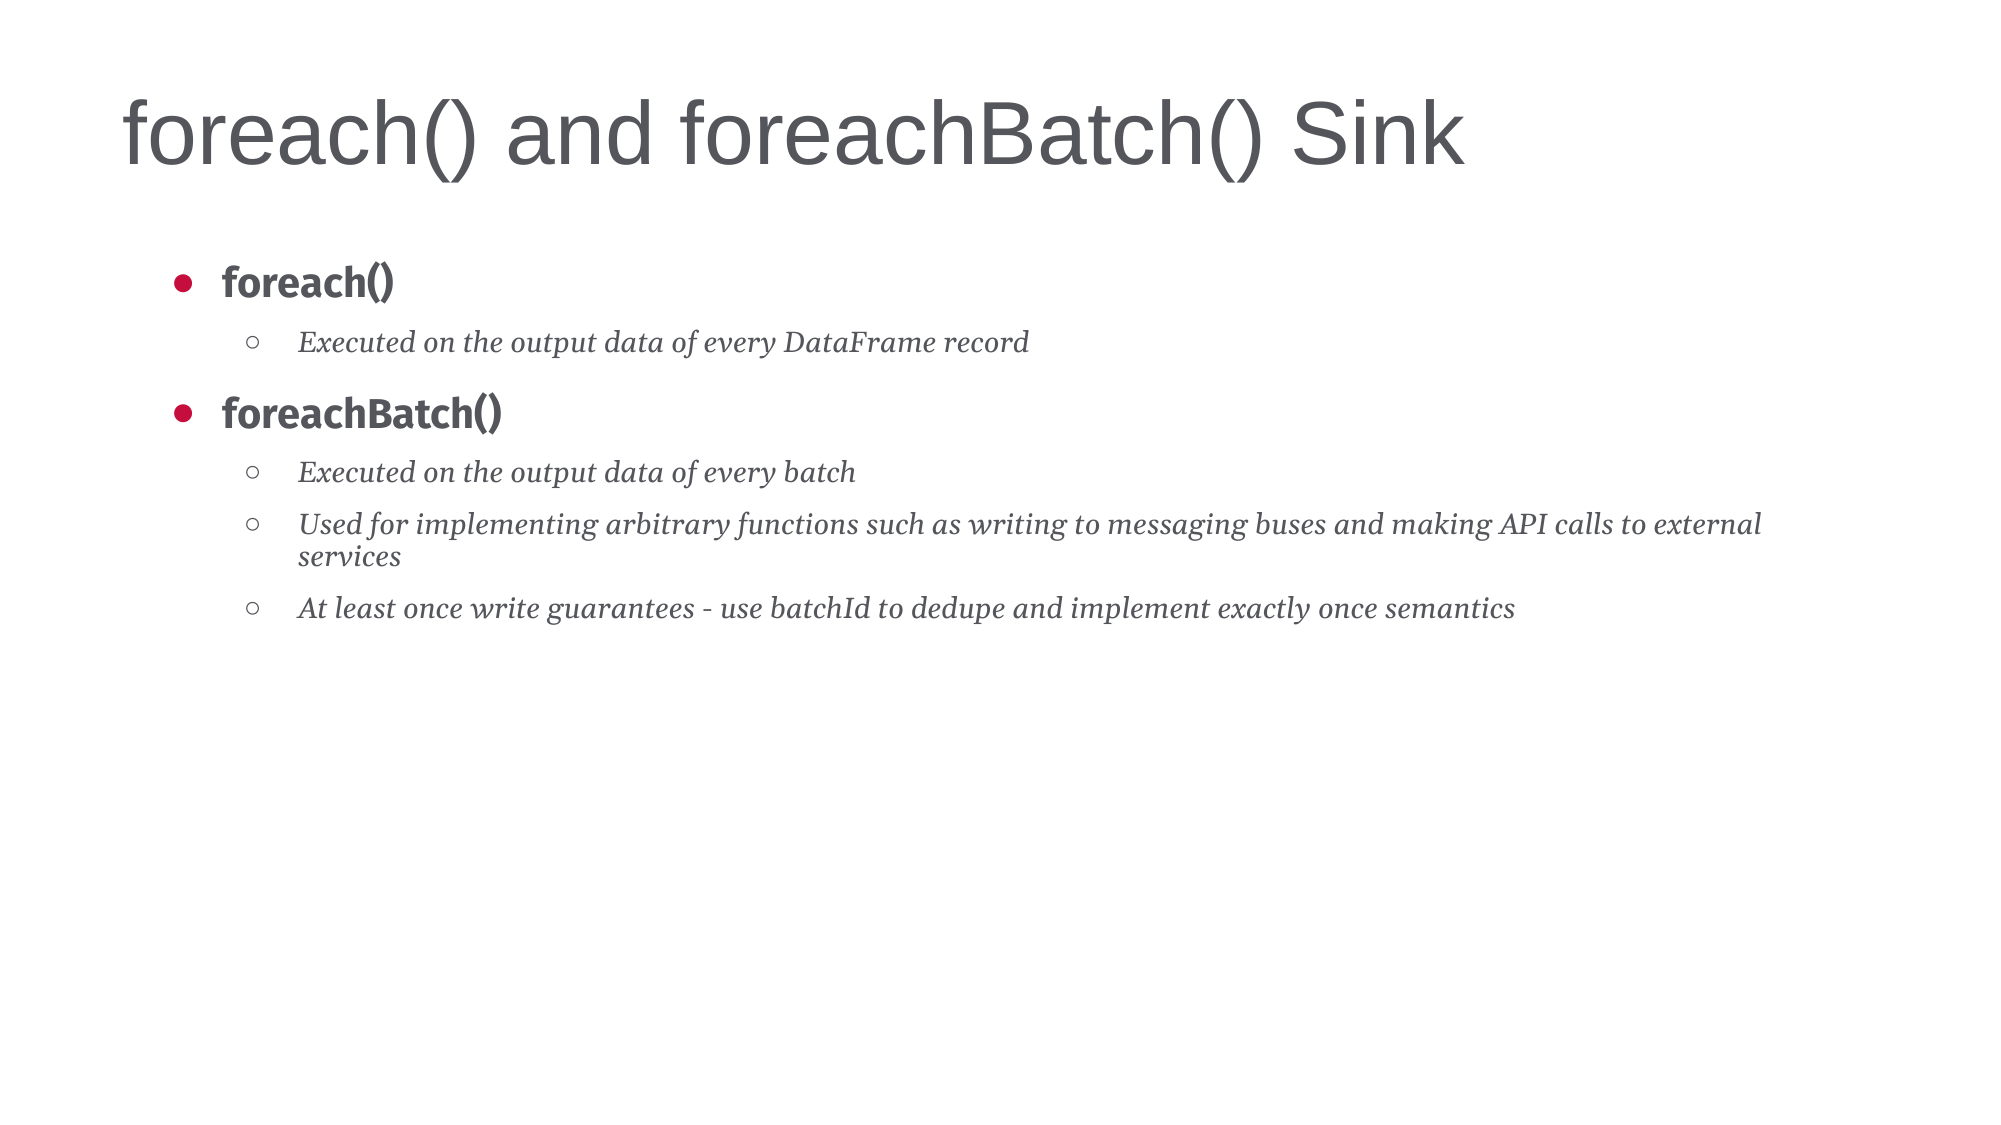

foreach() and foreachBatch() Sink
foreach()
Executed on the output data of every DataFrame record
foreachBatch()
Executed on the output data of every batch
Used for implementing arbitrary functions such as writing to messaging buses and making API calls to external services
At least once write guarantees - use batchId to dedupe and implement exactly once semantics